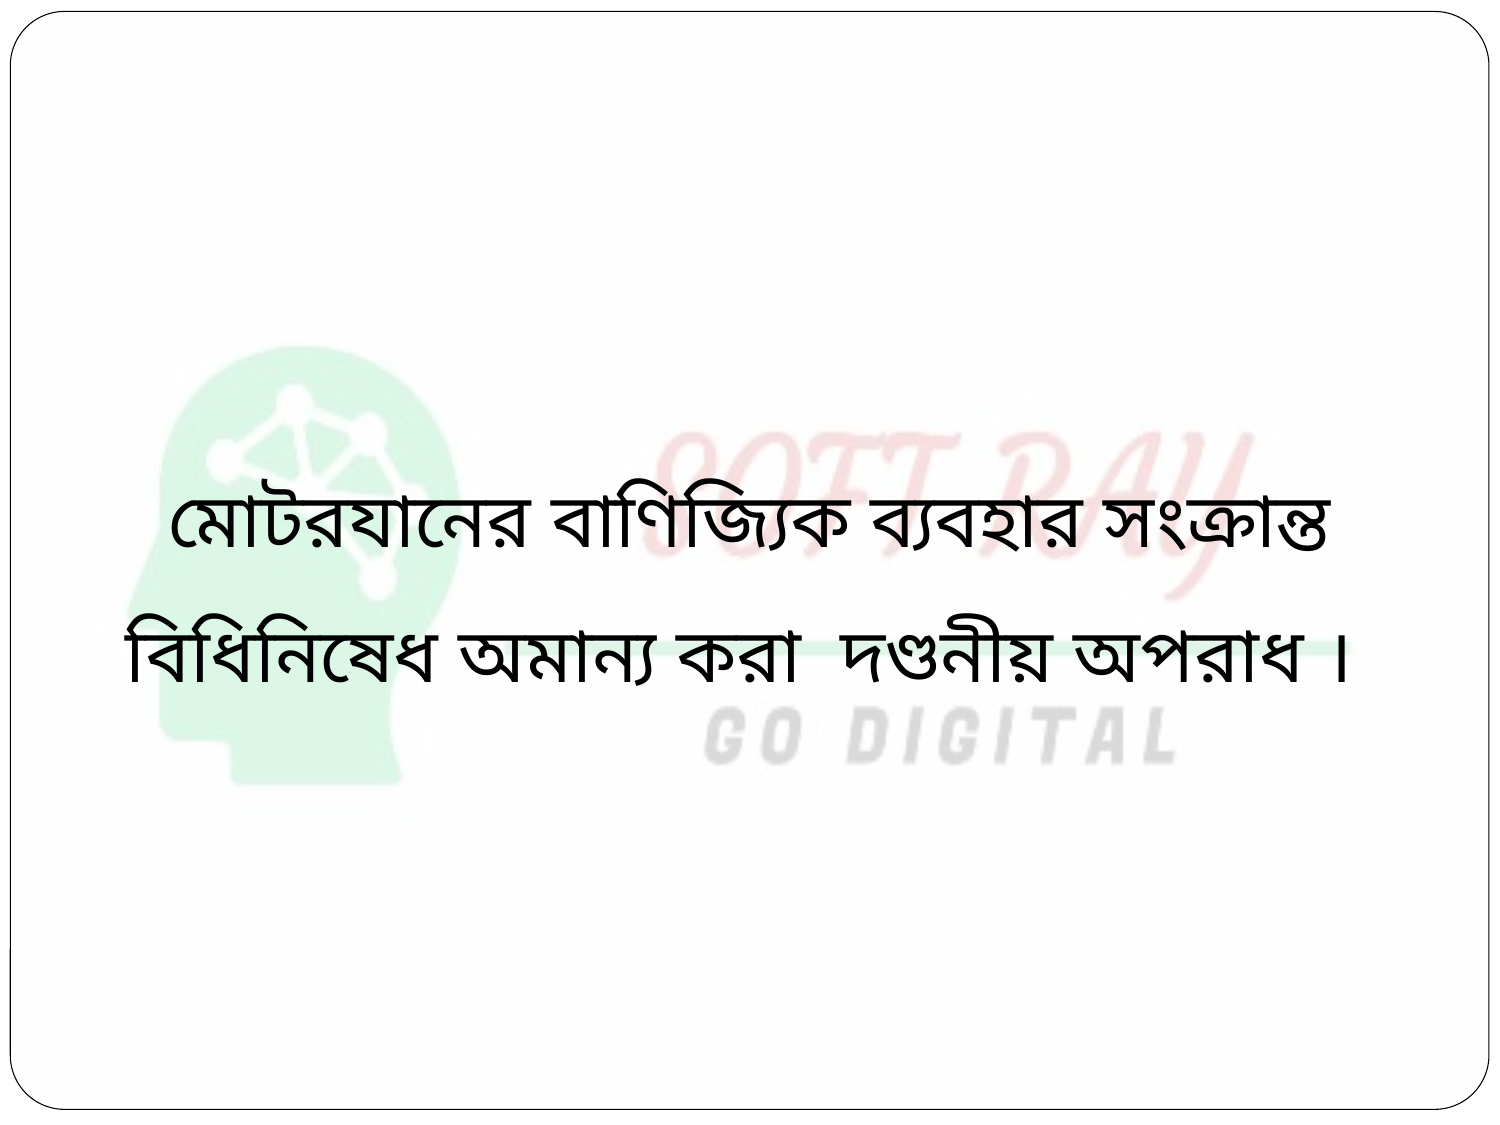

মোটরযানের বাণিজ্যিক ব্যবহার সংক্রান্ত বিধিনিষেধ অমান্য করা  দণ্ডনীয় অপরাধ ।